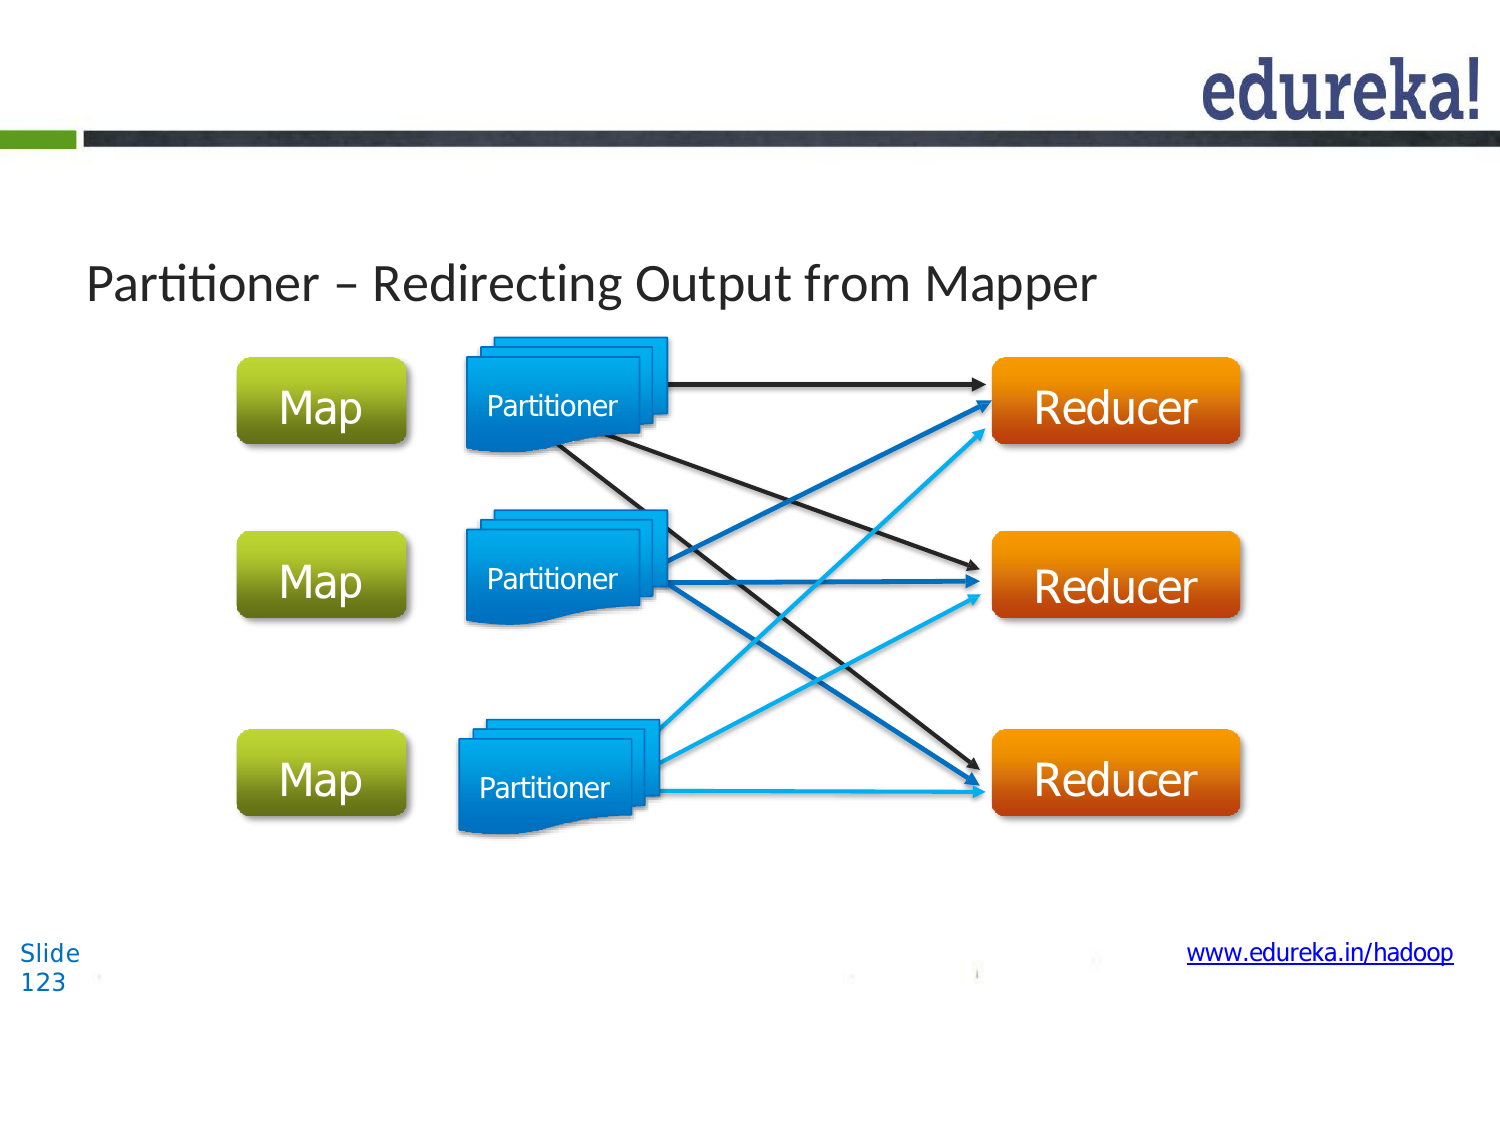

# Partitioner – Redirecting Output from Mapper

Map
Reducer

Reducer

Partitioner

Map
Partitioner

Map
Reducer

Partitioner

www.edureka.in/hadoop
Slide 123